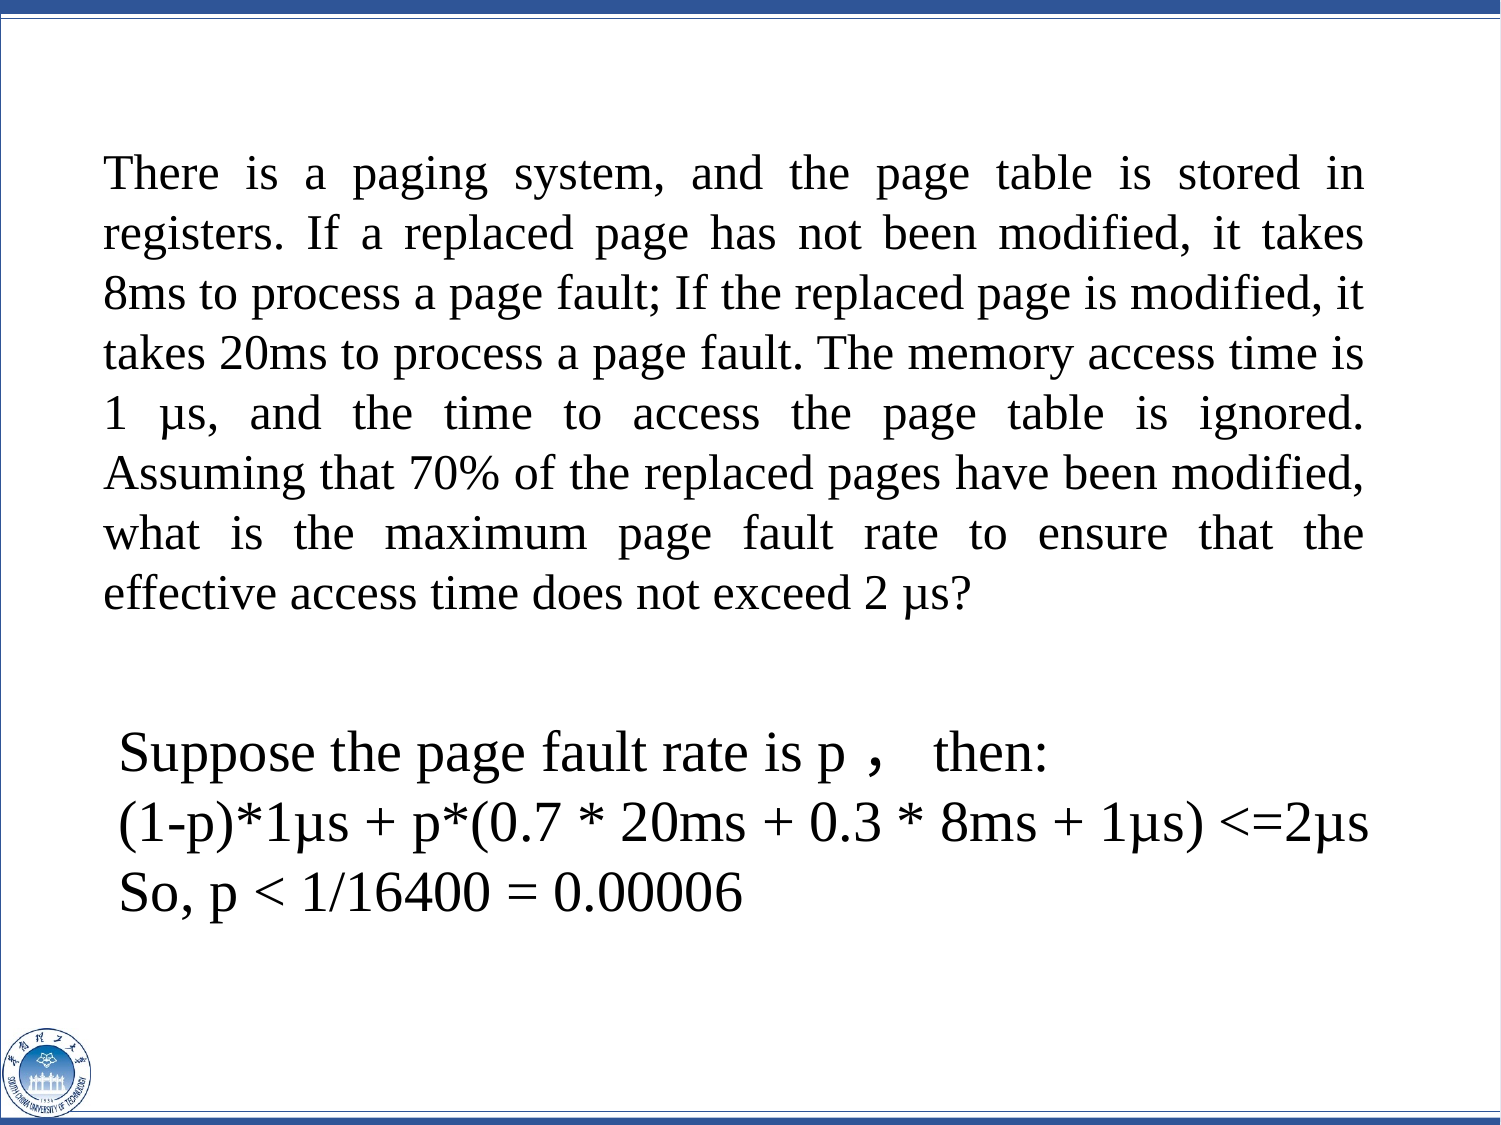

There is a paging system, and the page table is stored in registers. If a replaced page has not been modified, it takes 8ms to process a page fault; If the replaced page is modified, it takes 20ms to process a page fault. The memory access time is 1 µs, and the time to access the page table is ignored. Assuming that 70% of the replaced pages have been modified, what is the maximum page fault rate to ensure that the effective access time does not exceed 2 µs?
Suppose the page fault rate is p，then:
(1-p)*1µs + p*(0.7 * 20ms + 0.3 * 8ms + 1µs) <=2µs
So, p < 1/16400 = 0.00006